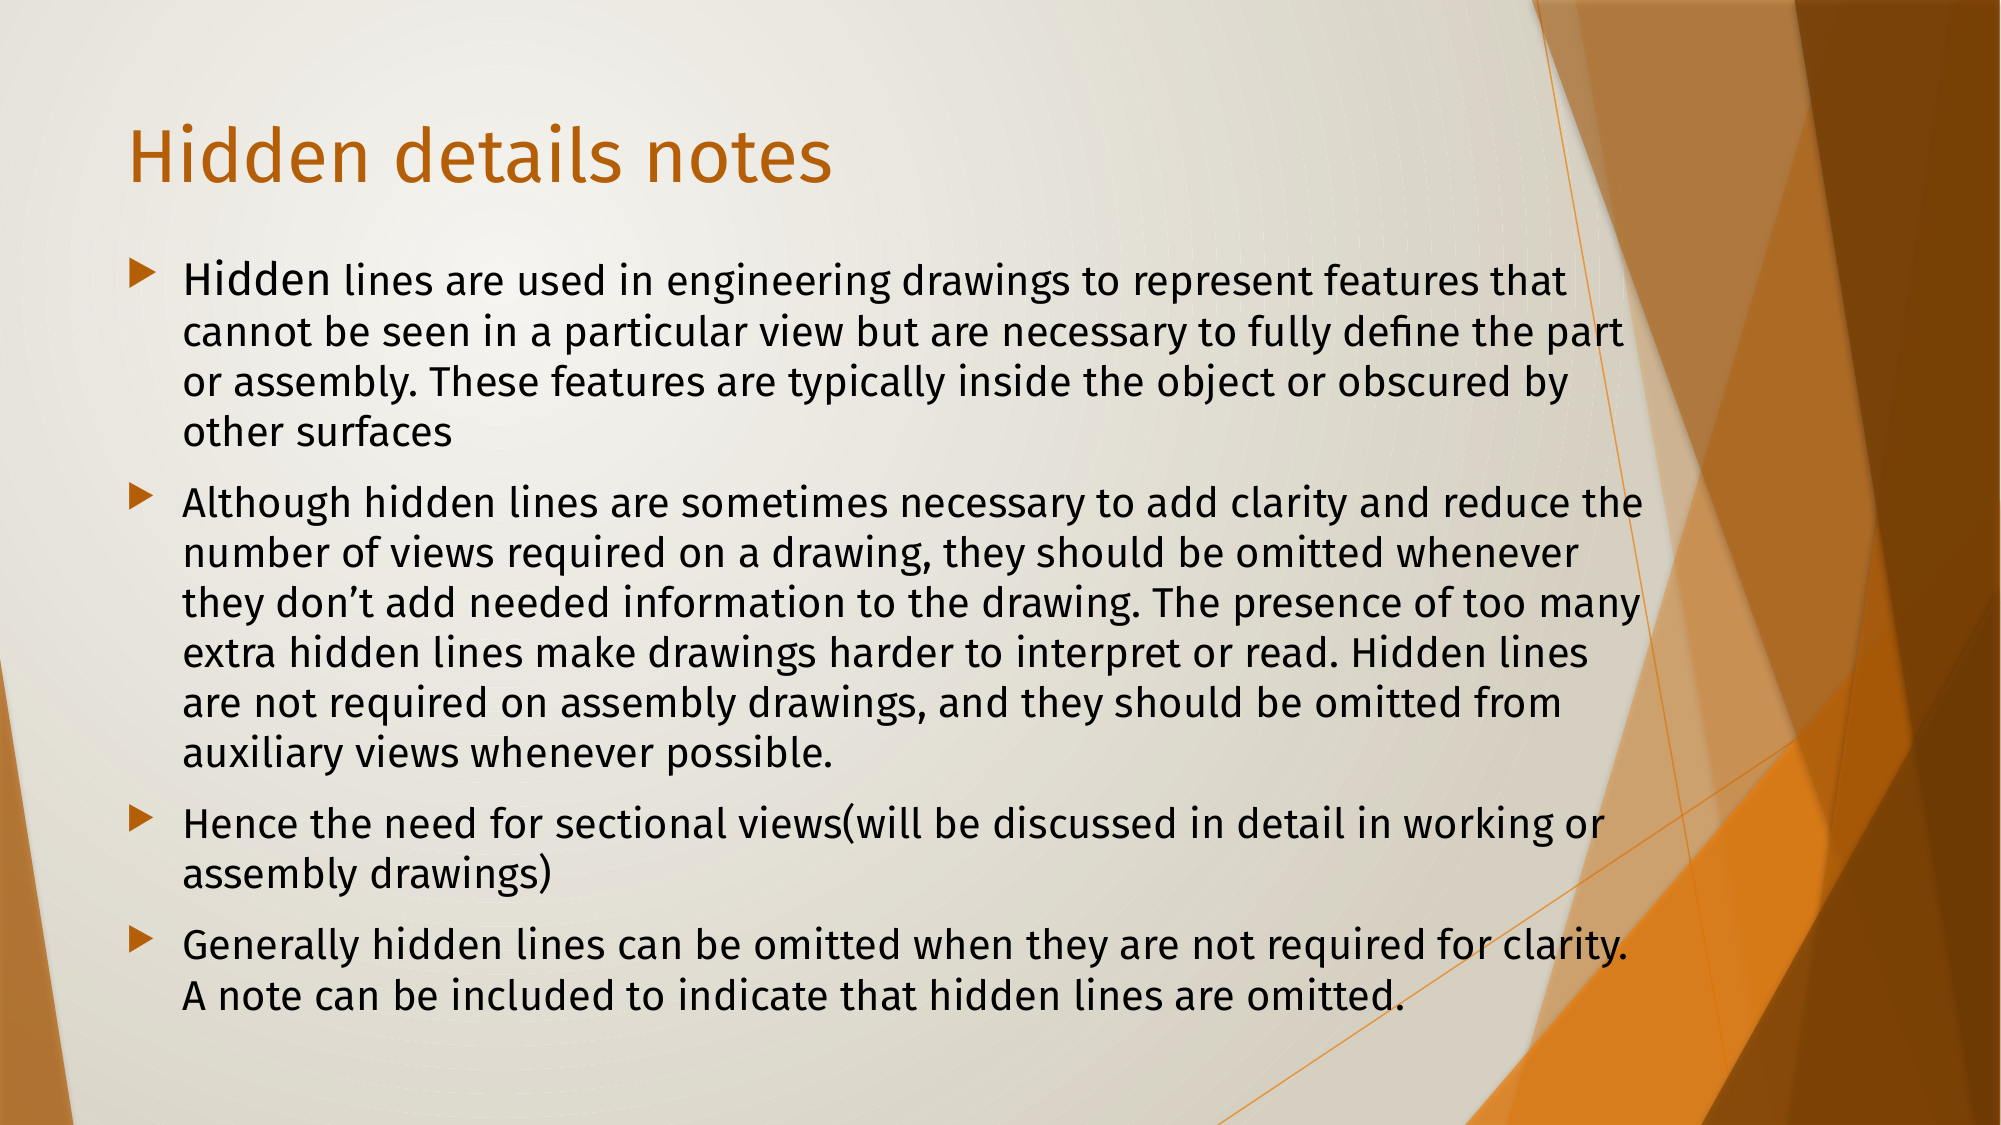

# Hidden details notes
Hidden lines are used in engineering drawings to represent features that cannot be seen in a particular view but are necessary to fully define the part or assembly. These features are typically inside the object or obscured by other surfaces
Although hidden lines are sometimes necessary to add clarity and reduce the number of views required on a drawing, they should be omitted whenever they don’t add needed information to the drawing. The presence of too many extra hidden lines make drawings harder to interpret or read. Hidden lines are not required on assembly drawings, and they should be omitted from auxiliary views whenever possible.
Hence the need for sectional views(will be discussed in detail in working or assembly drawings)
Generally hidden lines can be omitted when they are not required for clarity. A note can be included to indicate that hidden lines are omitted.